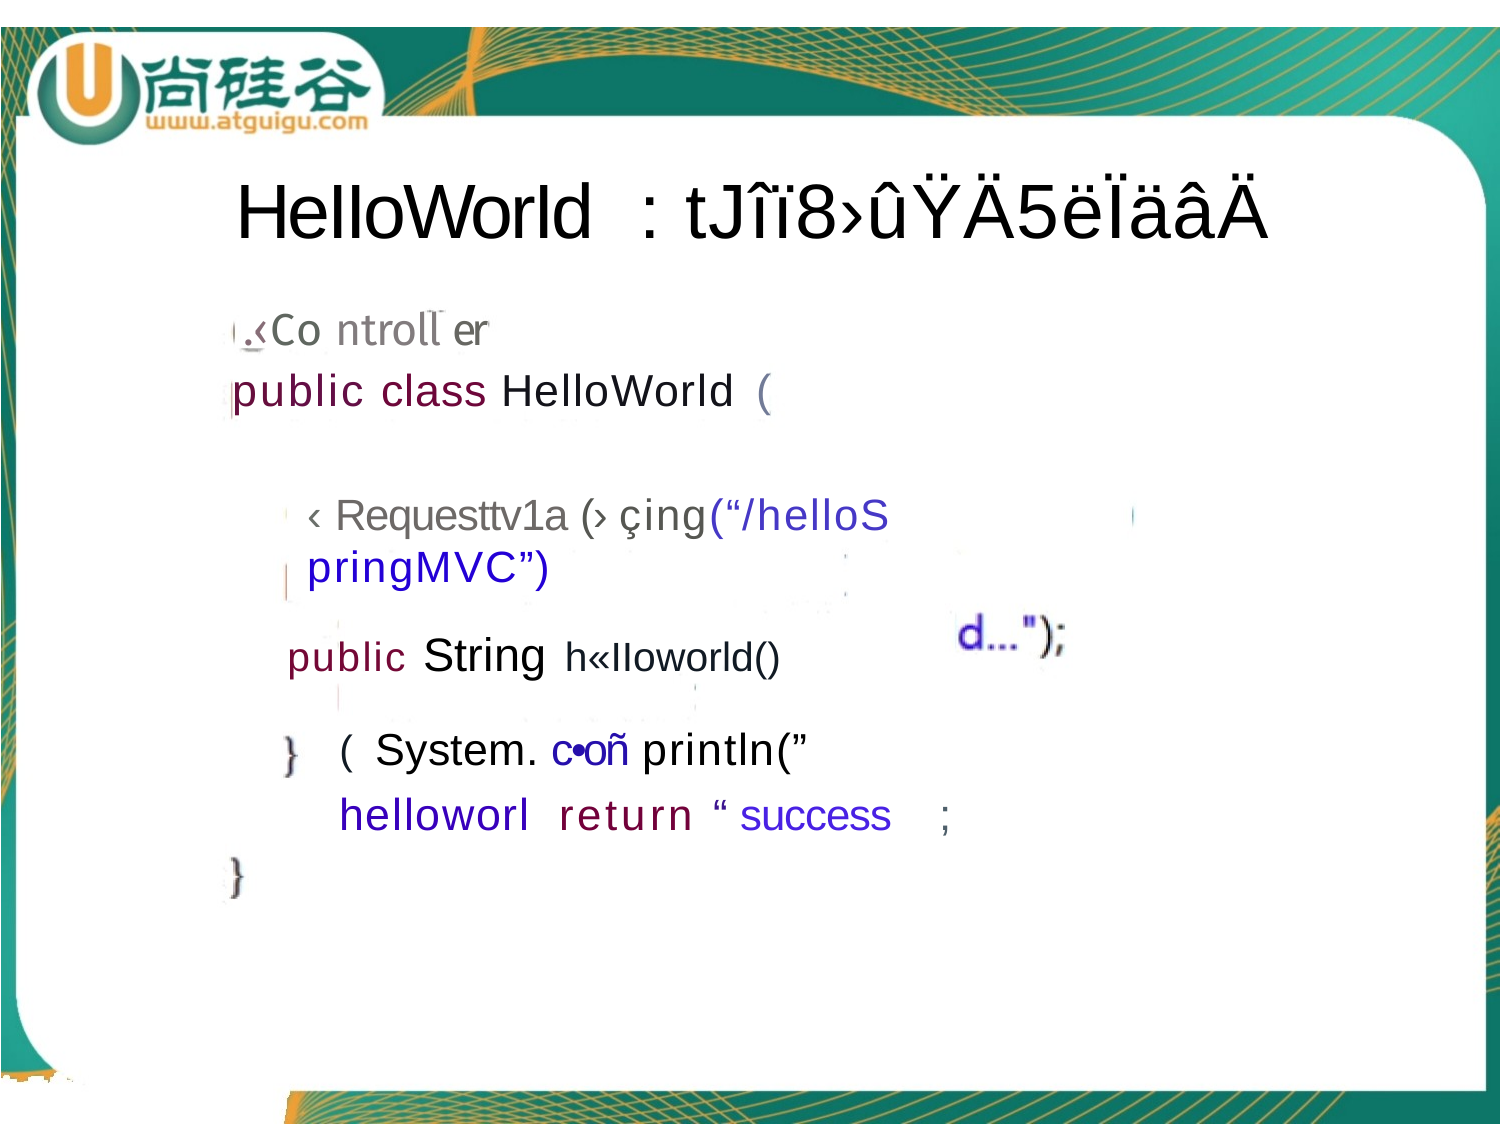

# HeIIoWorId	: tJîï8›ûŸÄ5ëÏäâÄ
.‹Co ntroll er
public class HelloWorld (

‹ Requesttv1a (› çing(“/helloS pringMVC”)
public String h«IIoworld()(  System. c•oñ println(” helloworl  return “ success	;